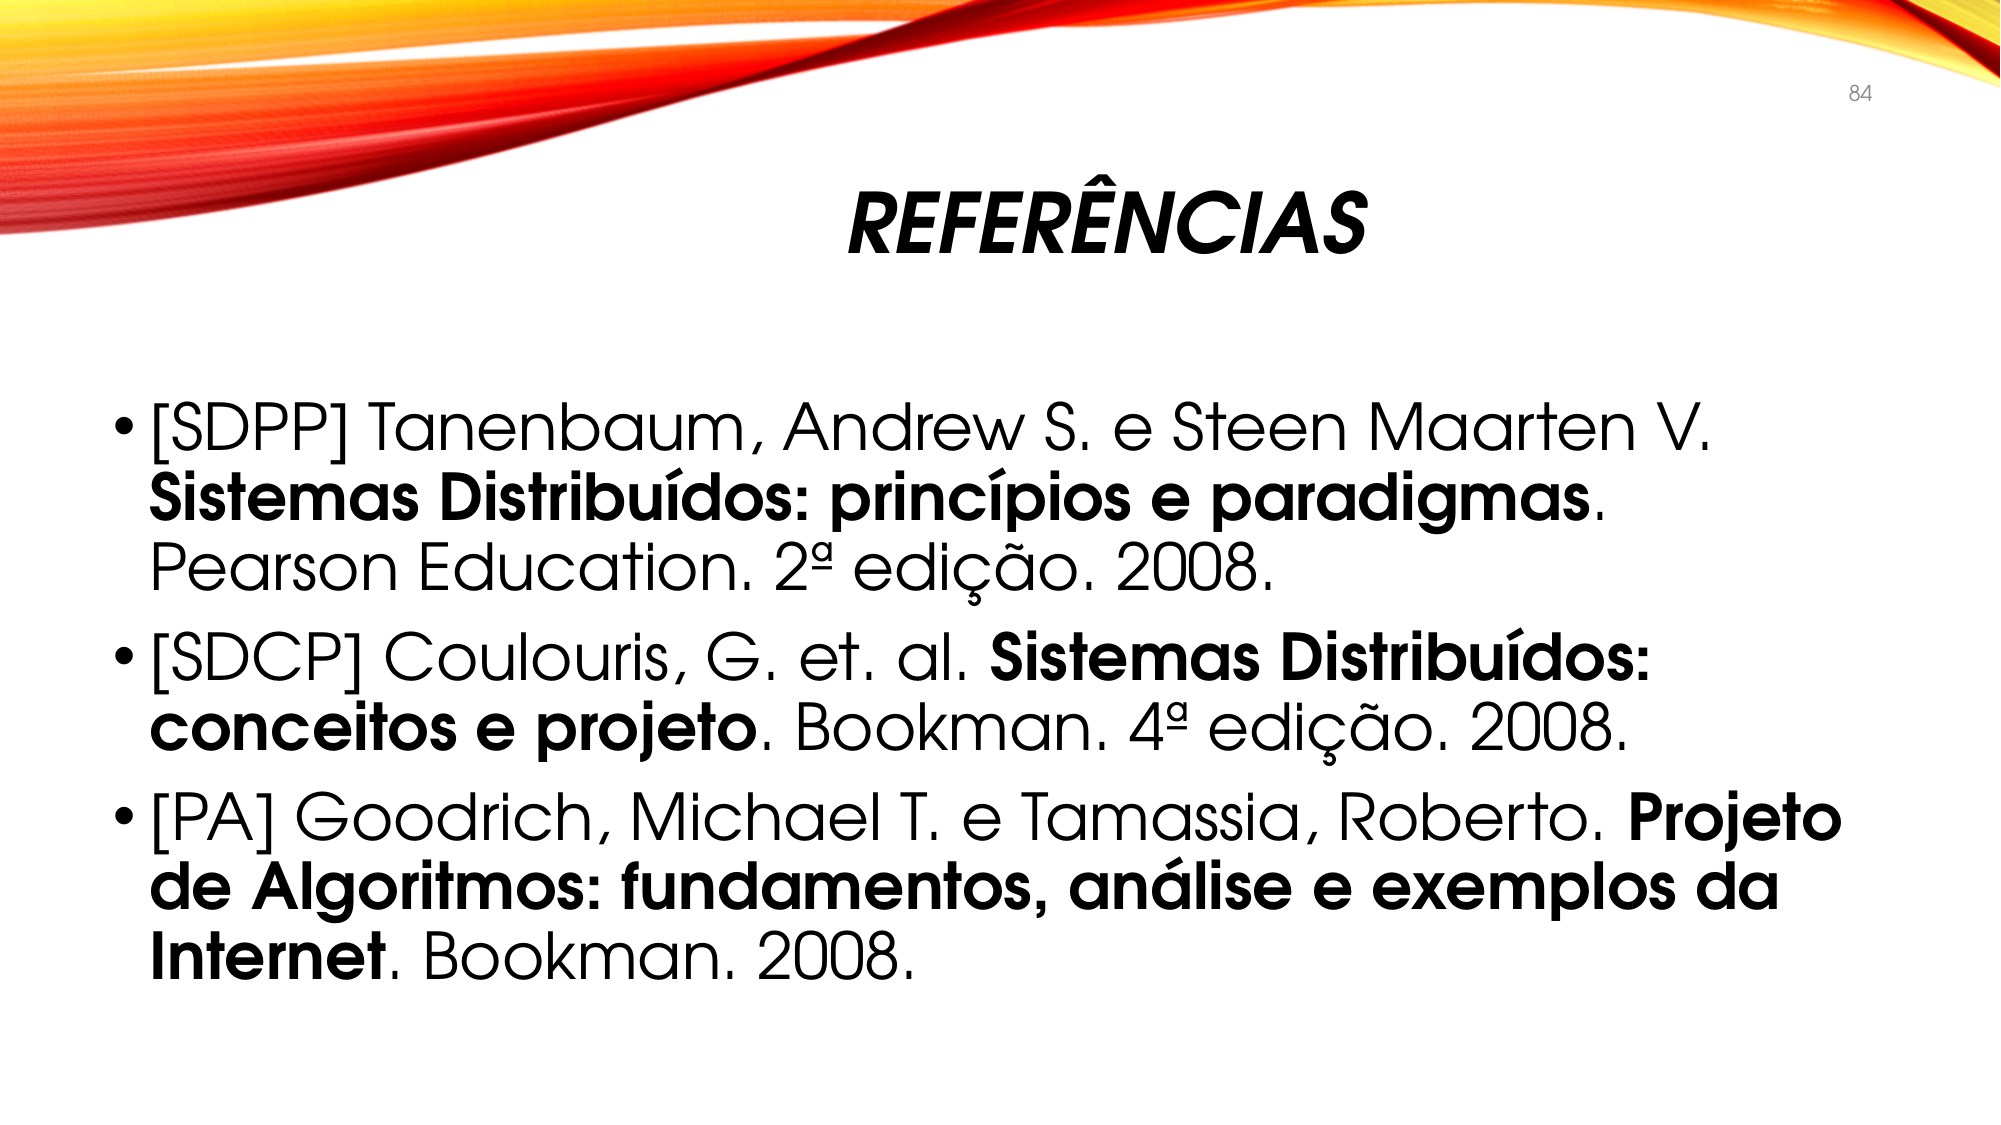

84
# referências
[SDPP] Tanenbaum, Andrew S. e Steen Maarten V. Sistemas Distribuídos: princípios e paradigmas. Pearson Education. 2ª edição. 2008.
[SDCP] Coulouris, G. et. al. Sistemas Distribuídos: conceitos e projeto. Bookman. 4ª edição. 2008.
[PA] Goodrich, Michael T. e Tamassia, Roberto. Projeto de Algoritmos: fundamentos, análise e exemplos da Internet. Bookman. 2008.